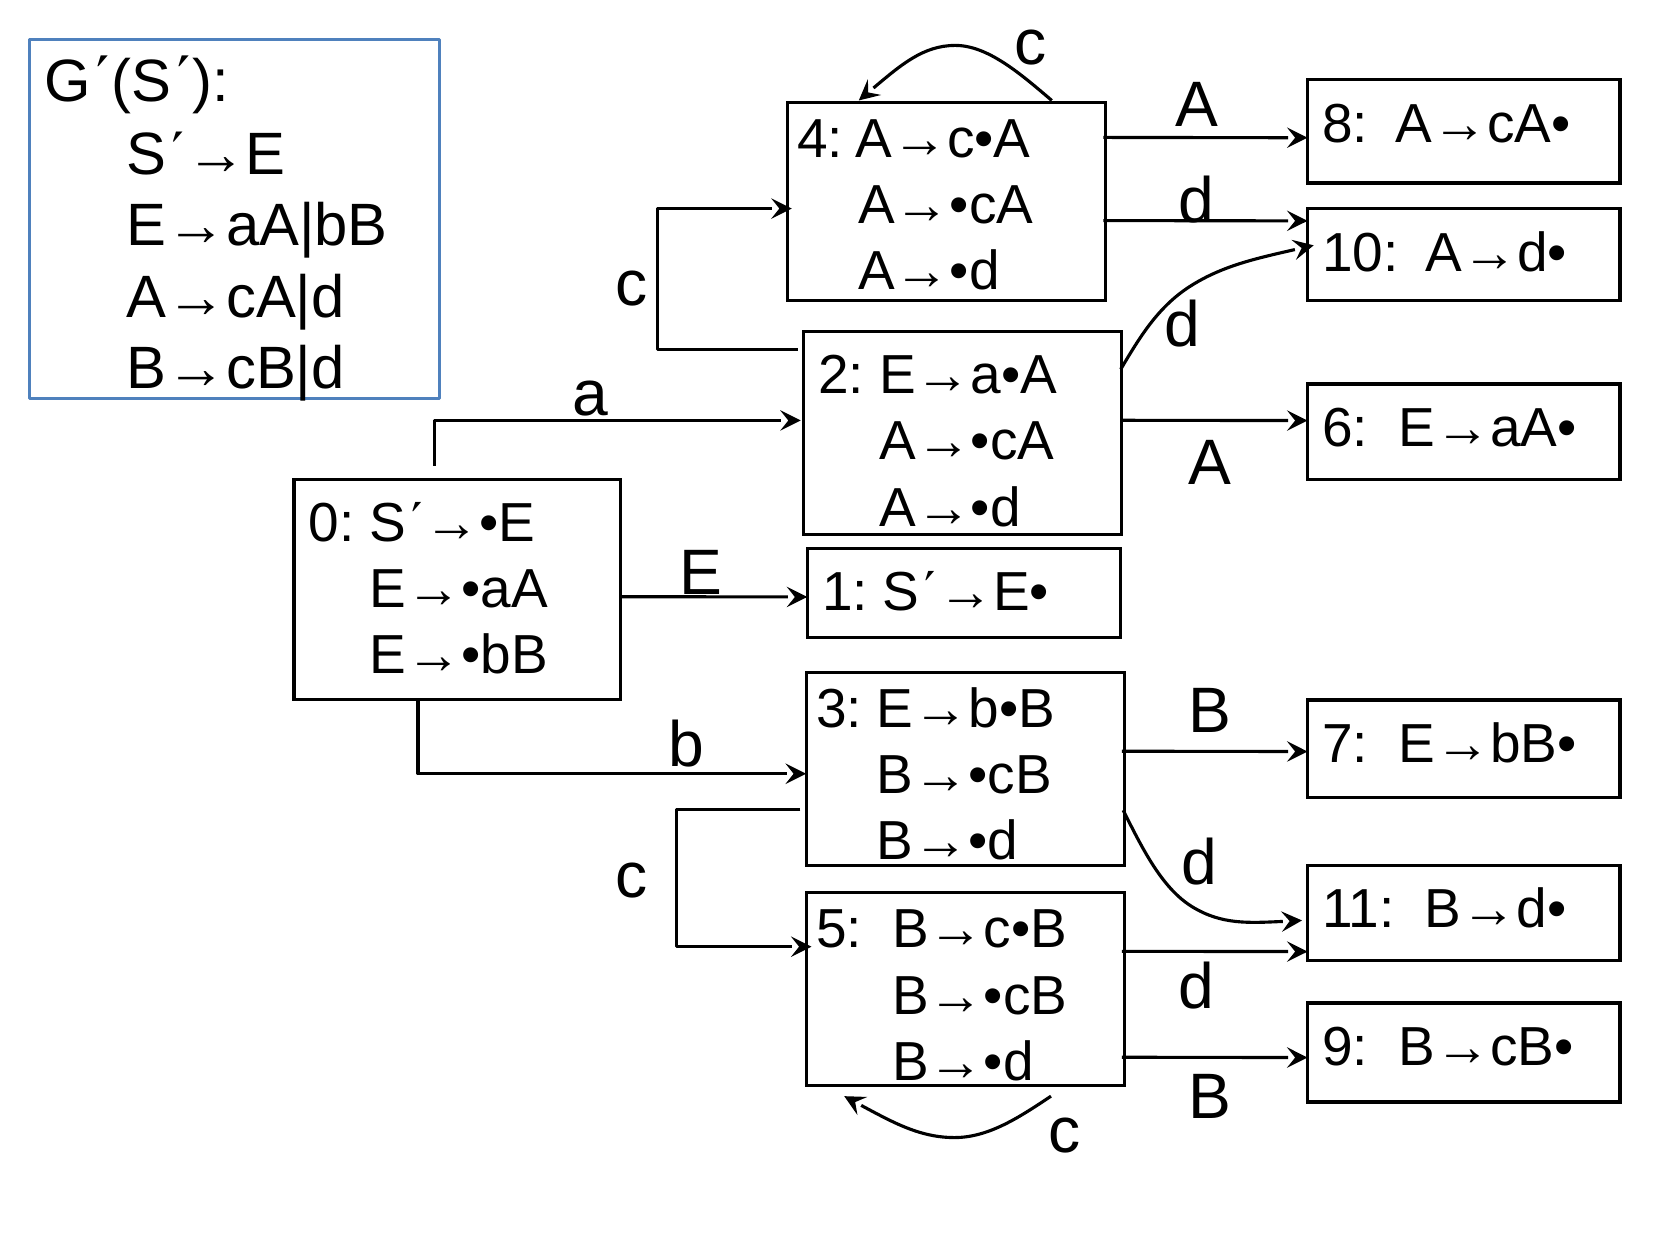

c

G′(S′):
S′→E
E→aA|bB
A→cA|d
B→cB|d
A

8:  A→cA•
4: A→c•A
    A→•cA
    A→•d
d

c
10:  A→d•

d
2: E→a•A
    A→•cA
    A→•d
a

6:  E→aA•

A
0: S′→•E
    E→•aA
    E→•bB

E

1: S′→E•
3: E→b•B
    B→•cB
    B→•d
B

b
7:  E→bB•

c

d
11:  B→d•
5:  B→c•B
     B→•cB
     B→•d
d

9:  B→cB•

B
c